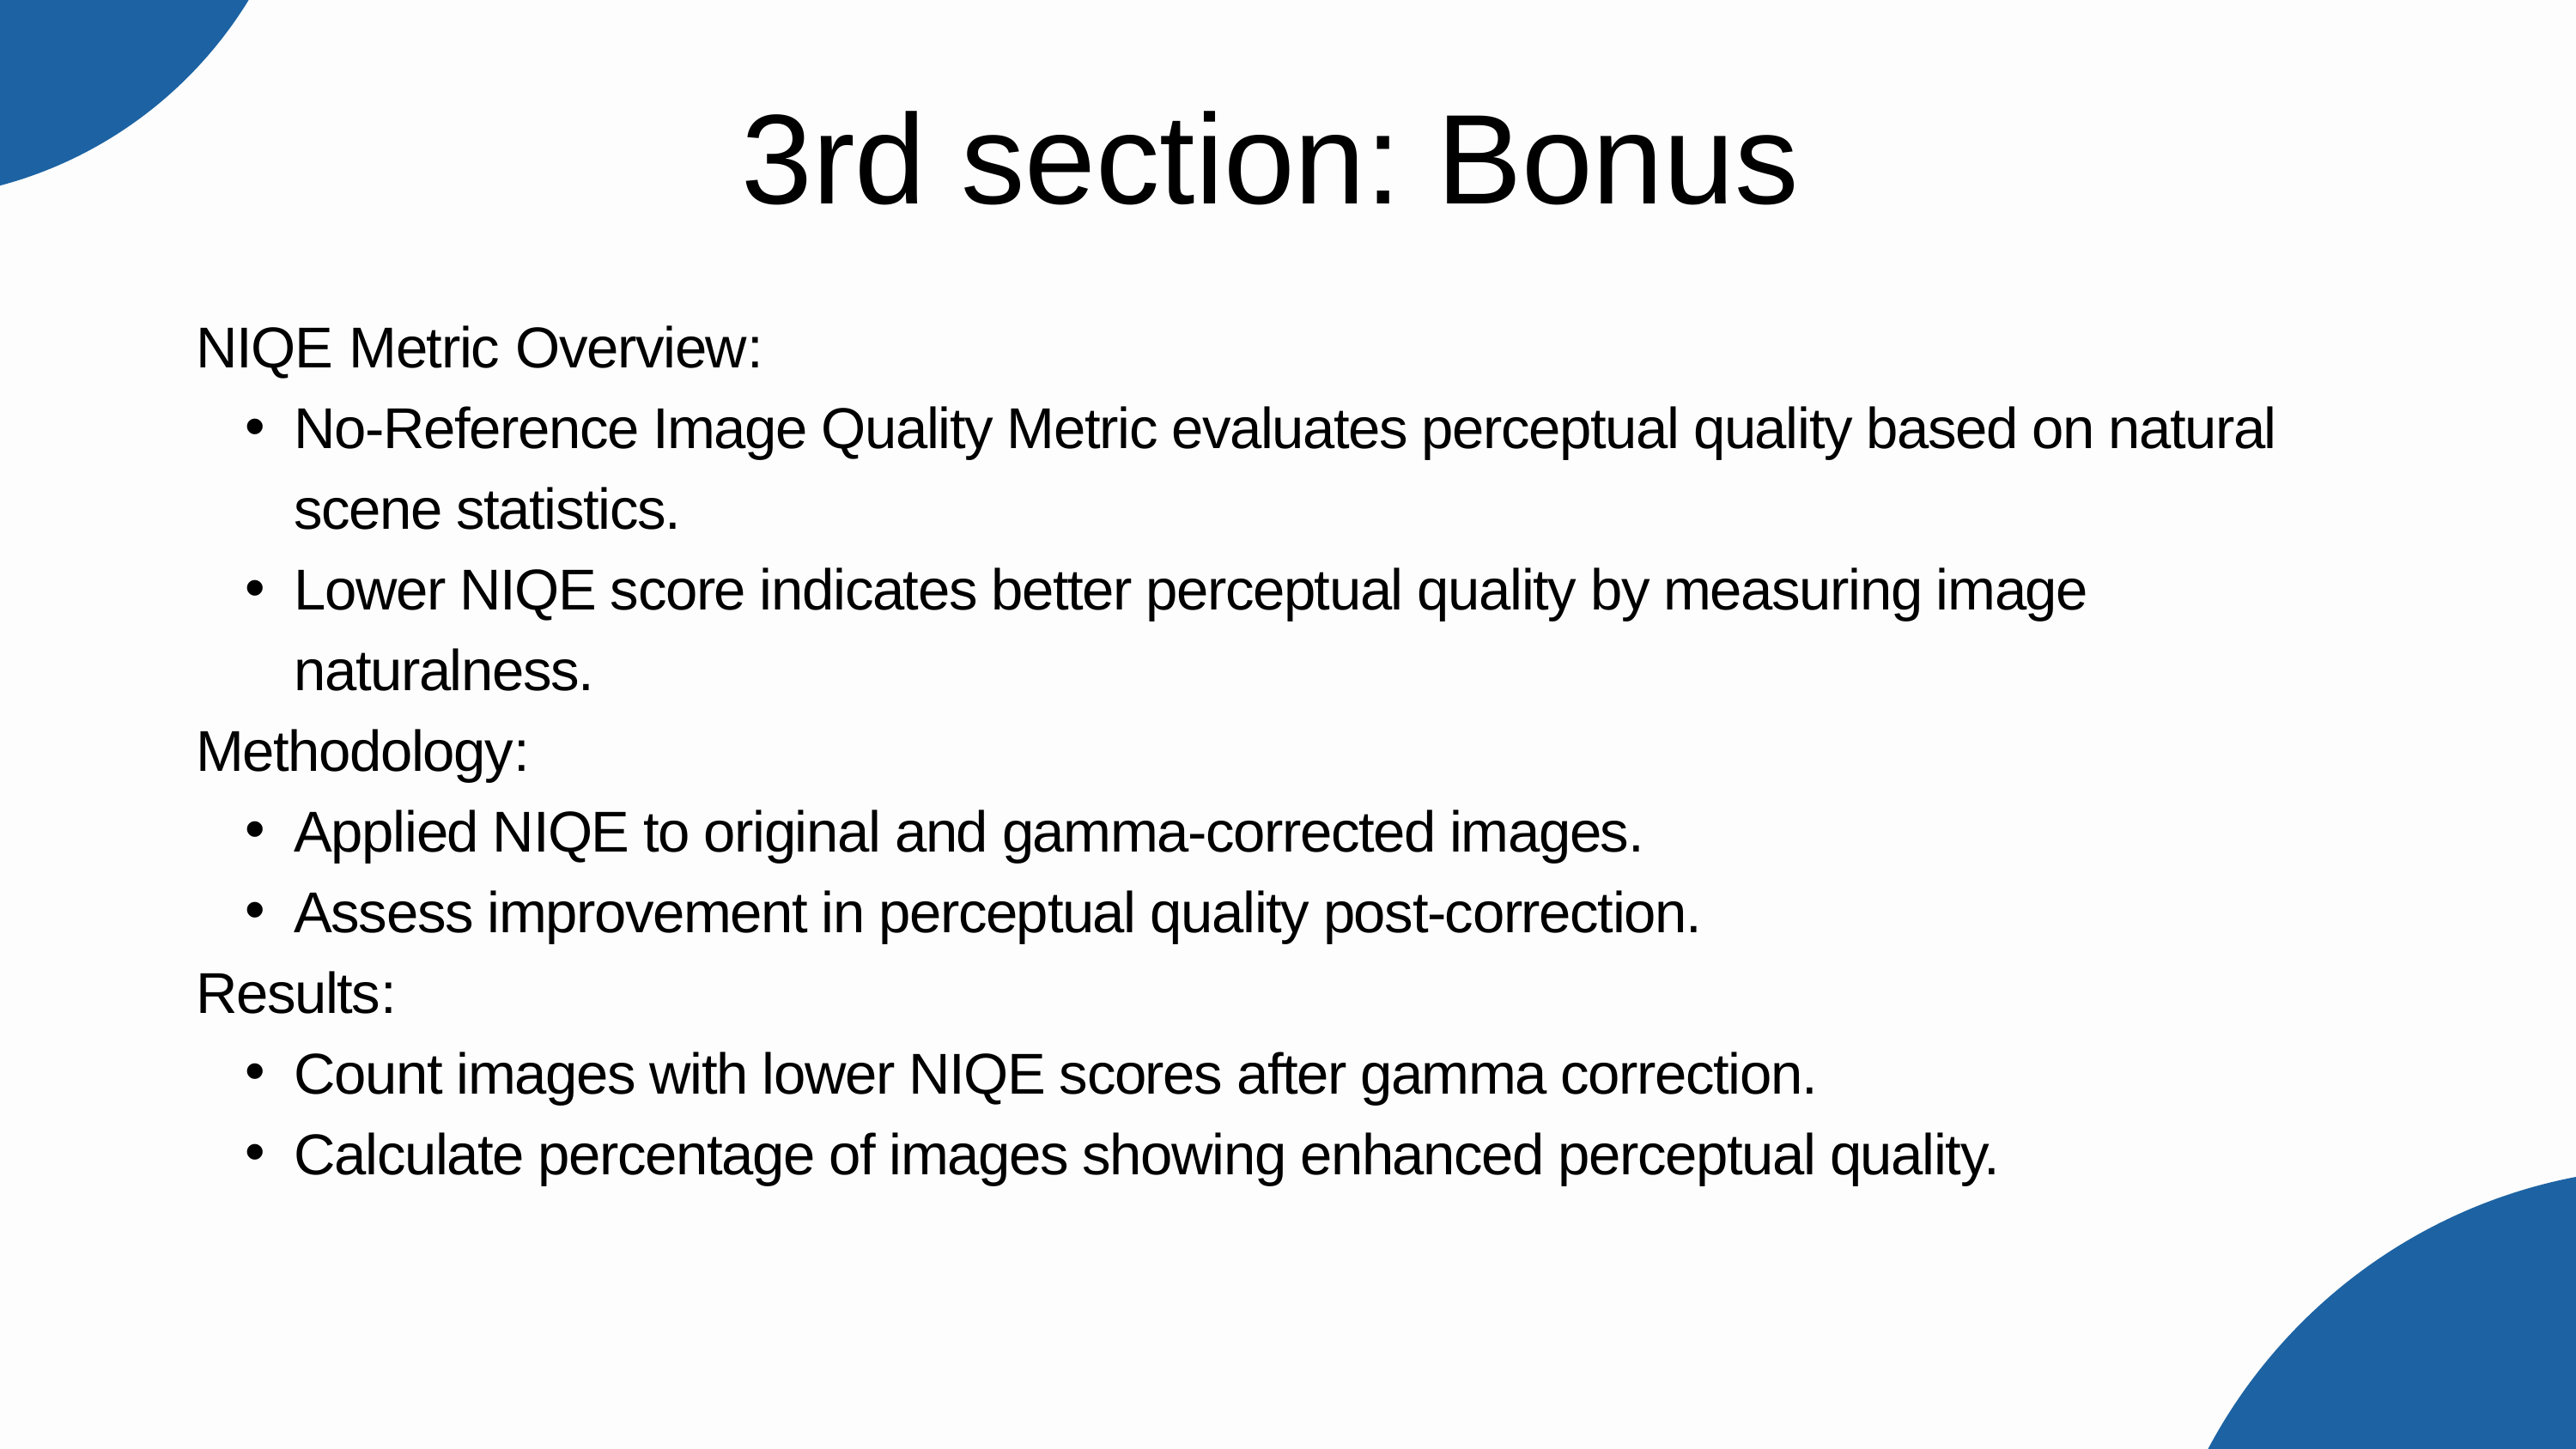

3rd section: Bonus
Statistics
NIQE Metric Overview:
No-Reference Image Quality Metric evaluates perceptual quality based on natural scene statistics.
Lower NIQE score indicates better perceptual quality by measuring image naturalness.
Methodology:
Applied NIQE to original and gamma-corrected images.
Assess improvement in perceptual quality post-correction.
Results:
Count images with lower NIQE scores after gamma correction.
Calculate percentage of images showing enhanced perceptual quality.